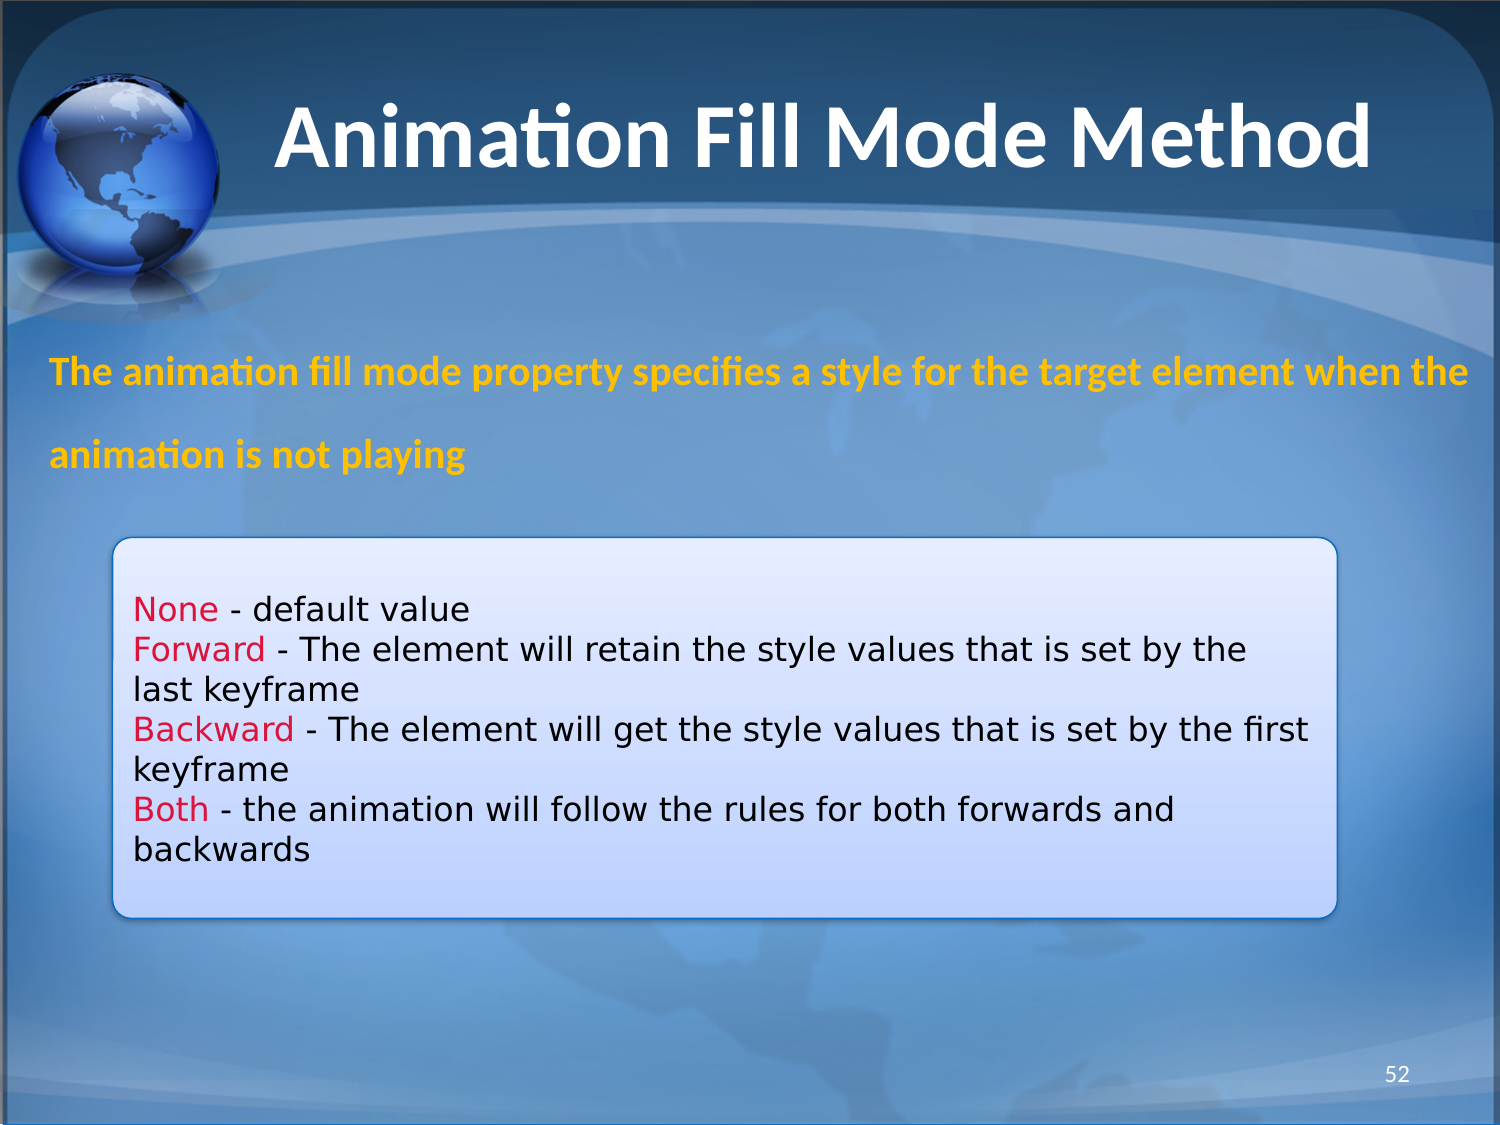

# Animation Fill Mode Method
The animation fill mode property specifies a style for the target element when the
animation is not playing
None - default value
Forward - The element will retain the style values that is set by the last keyframe
Backward - The element will get the style values that is set by the first keyframe
Both - the animation will follow the rules for both forwards and backwards

52